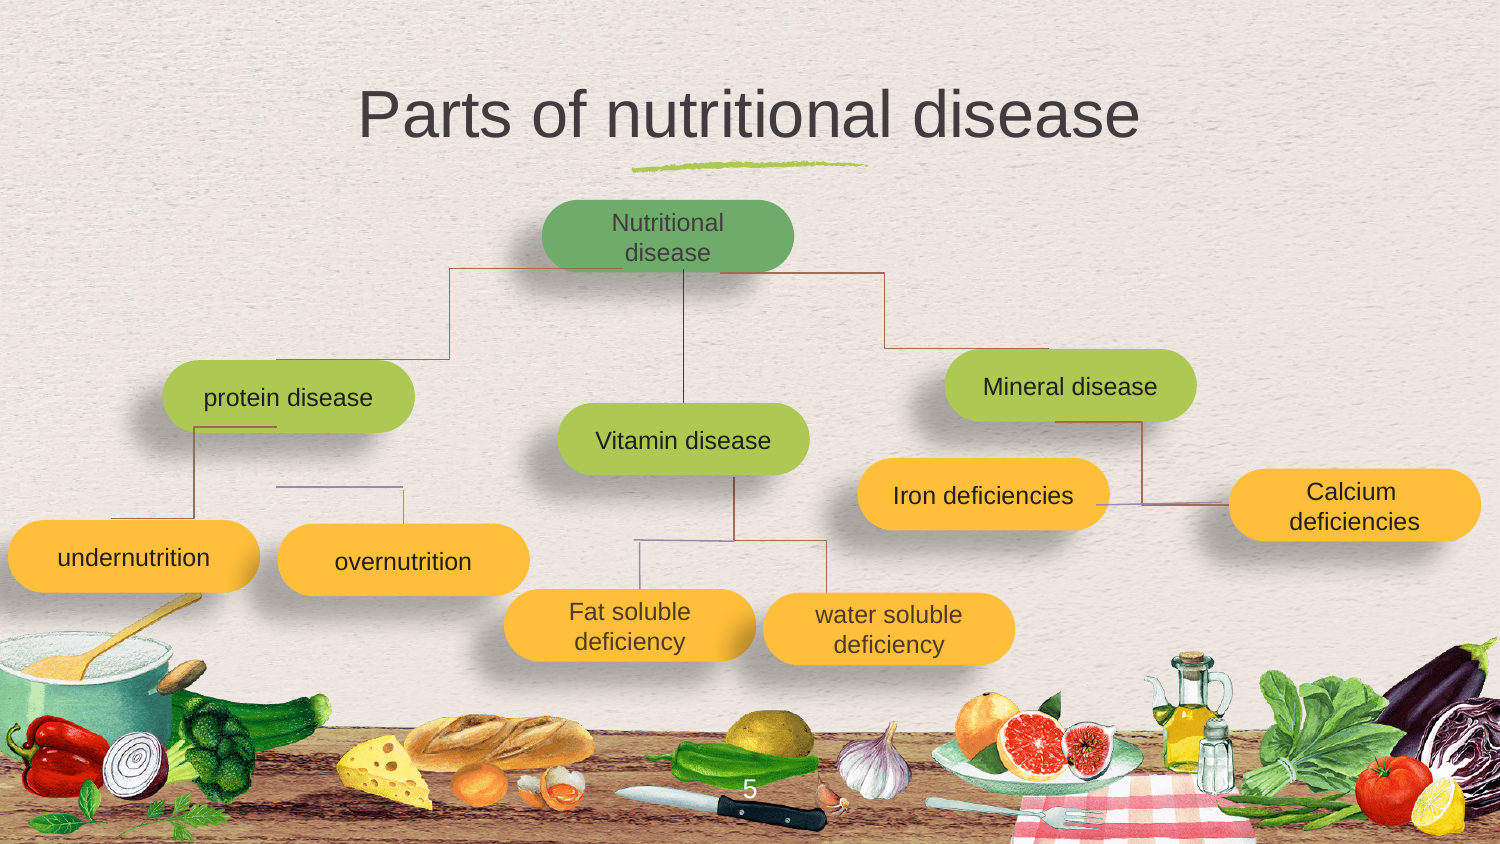

# Parts of nutritional disease
Nutritional disease
Mineral disease

protein disease

Vitamin disease

Iron deficiencies
Calcium  deficiencies
undernutrition
overnutrition

Fat soluble deficiency
water soluble deficiency

5